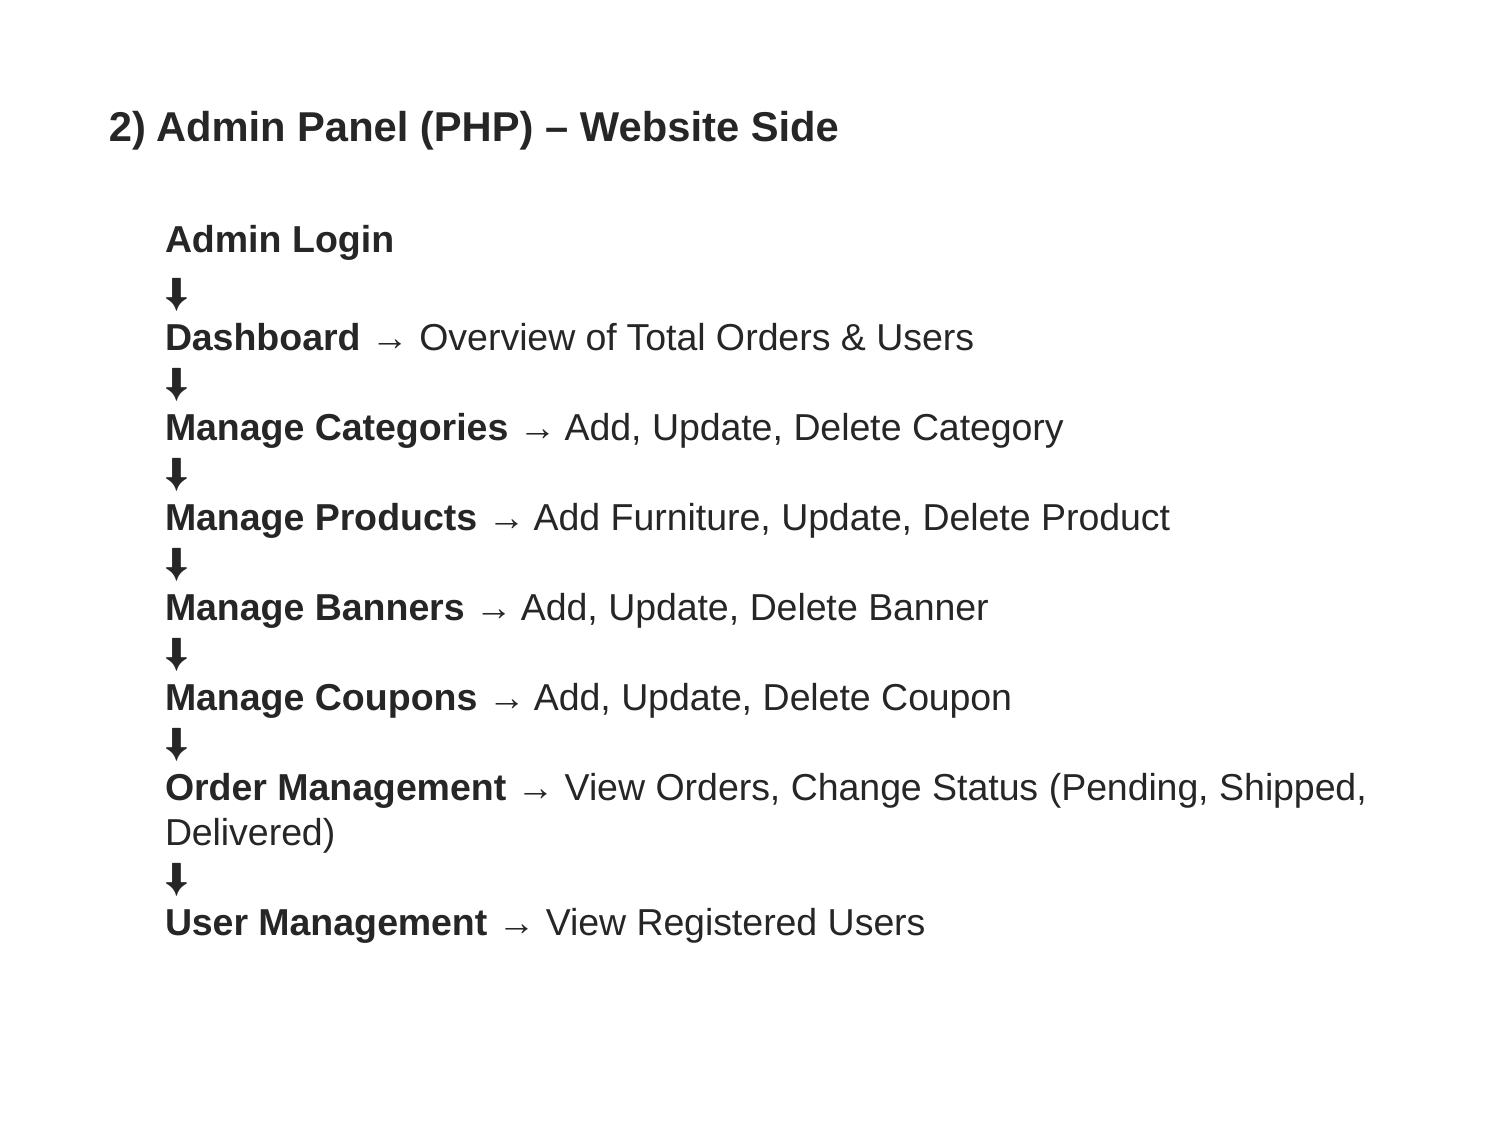

2) Admin Panel (PHP) – Website Side

Admin Login
⬇
Dashboard → Overview of Total Orders & Users
⬇
Manage Categories → Add, Update, Delete Category
⬇
Manage Products → Add Furniture, Update, Delete Product
⬇
Manage Banners → Add, Update, Delete Banner
⬇
Manage Coupons → Add, Update, Delete Coupon
⬇
Order Management → View Orders, Change Status (Pending, Shipped, Delivered)
⬇
User Management → View Registered Users